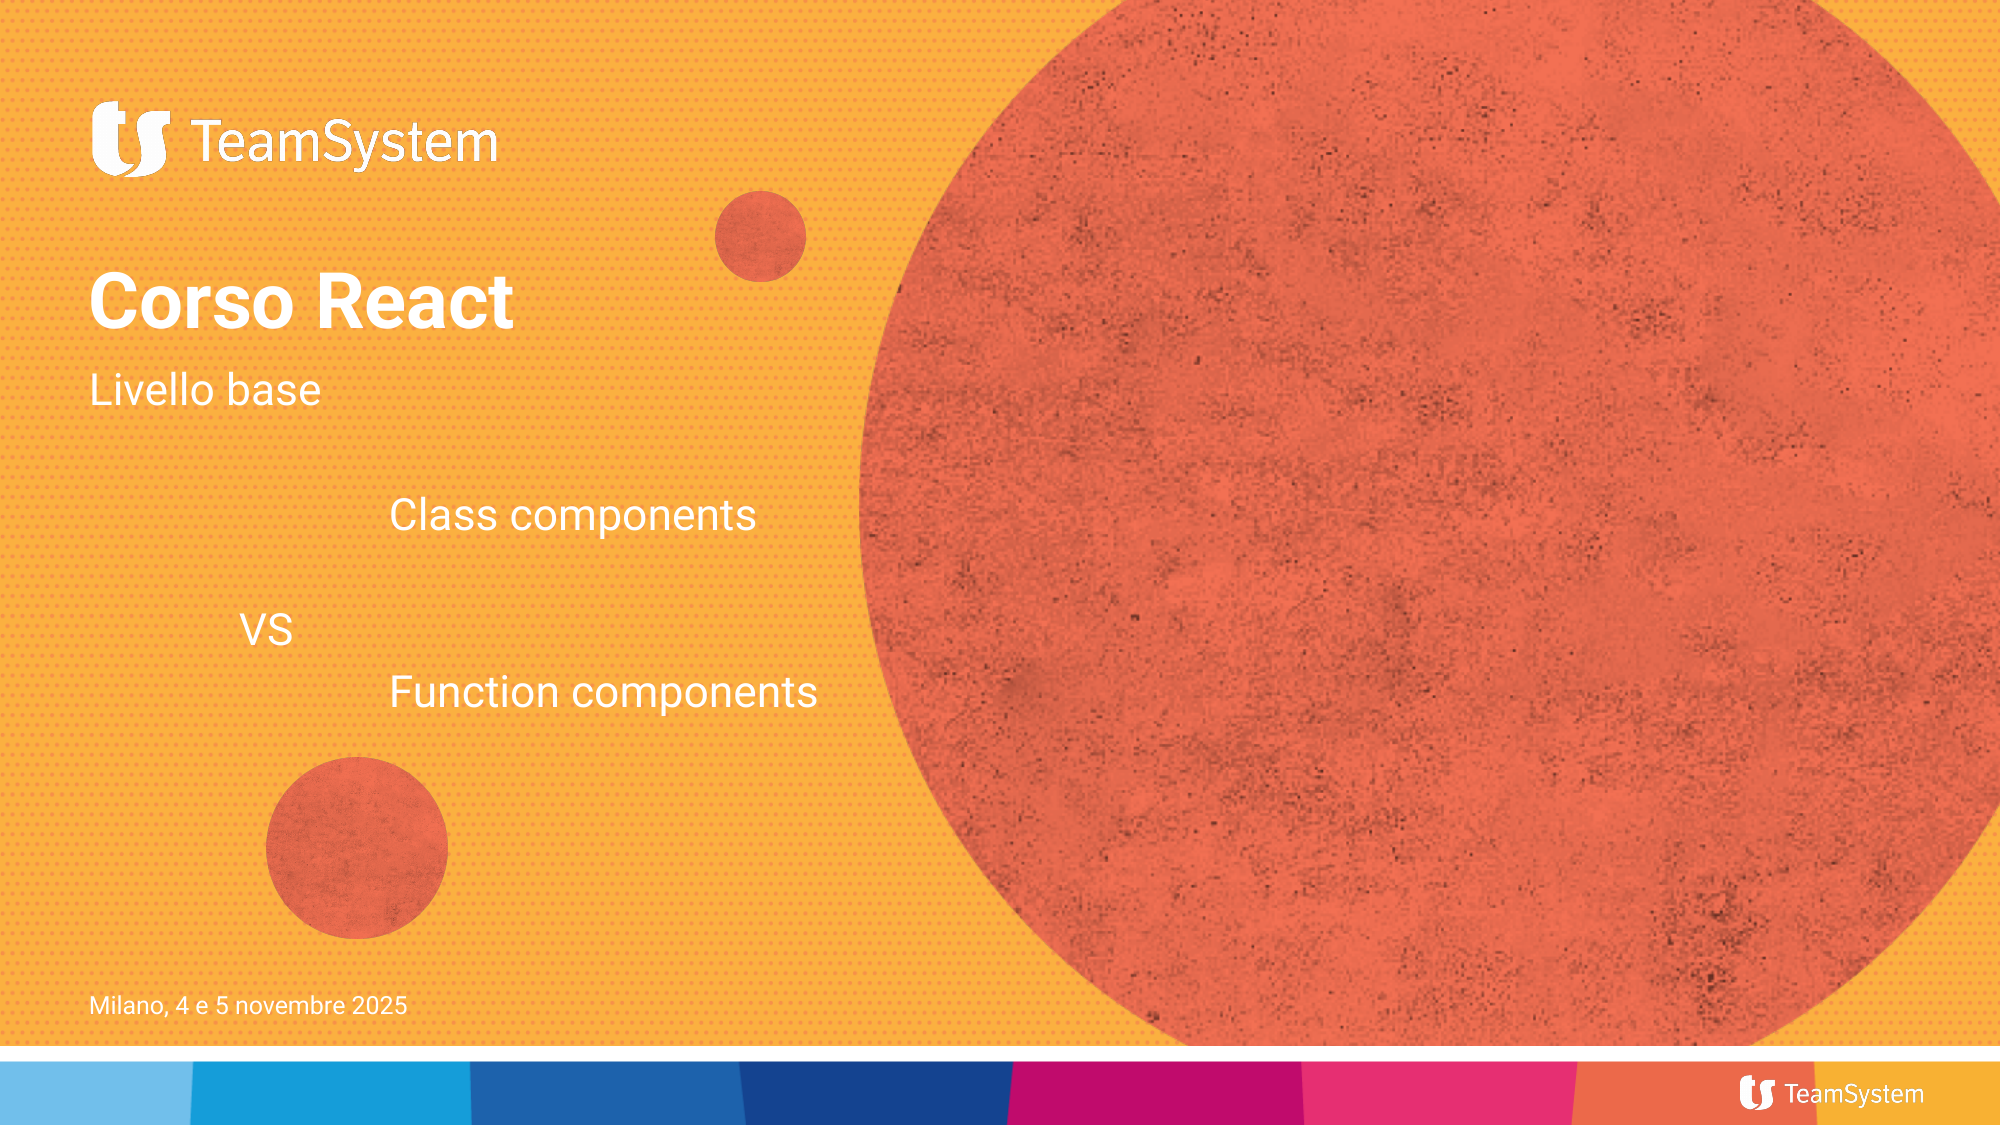

# Corso React
Livello base

		Class components
						VS
		Function components
Milano, 4 e 5 novembre 2025